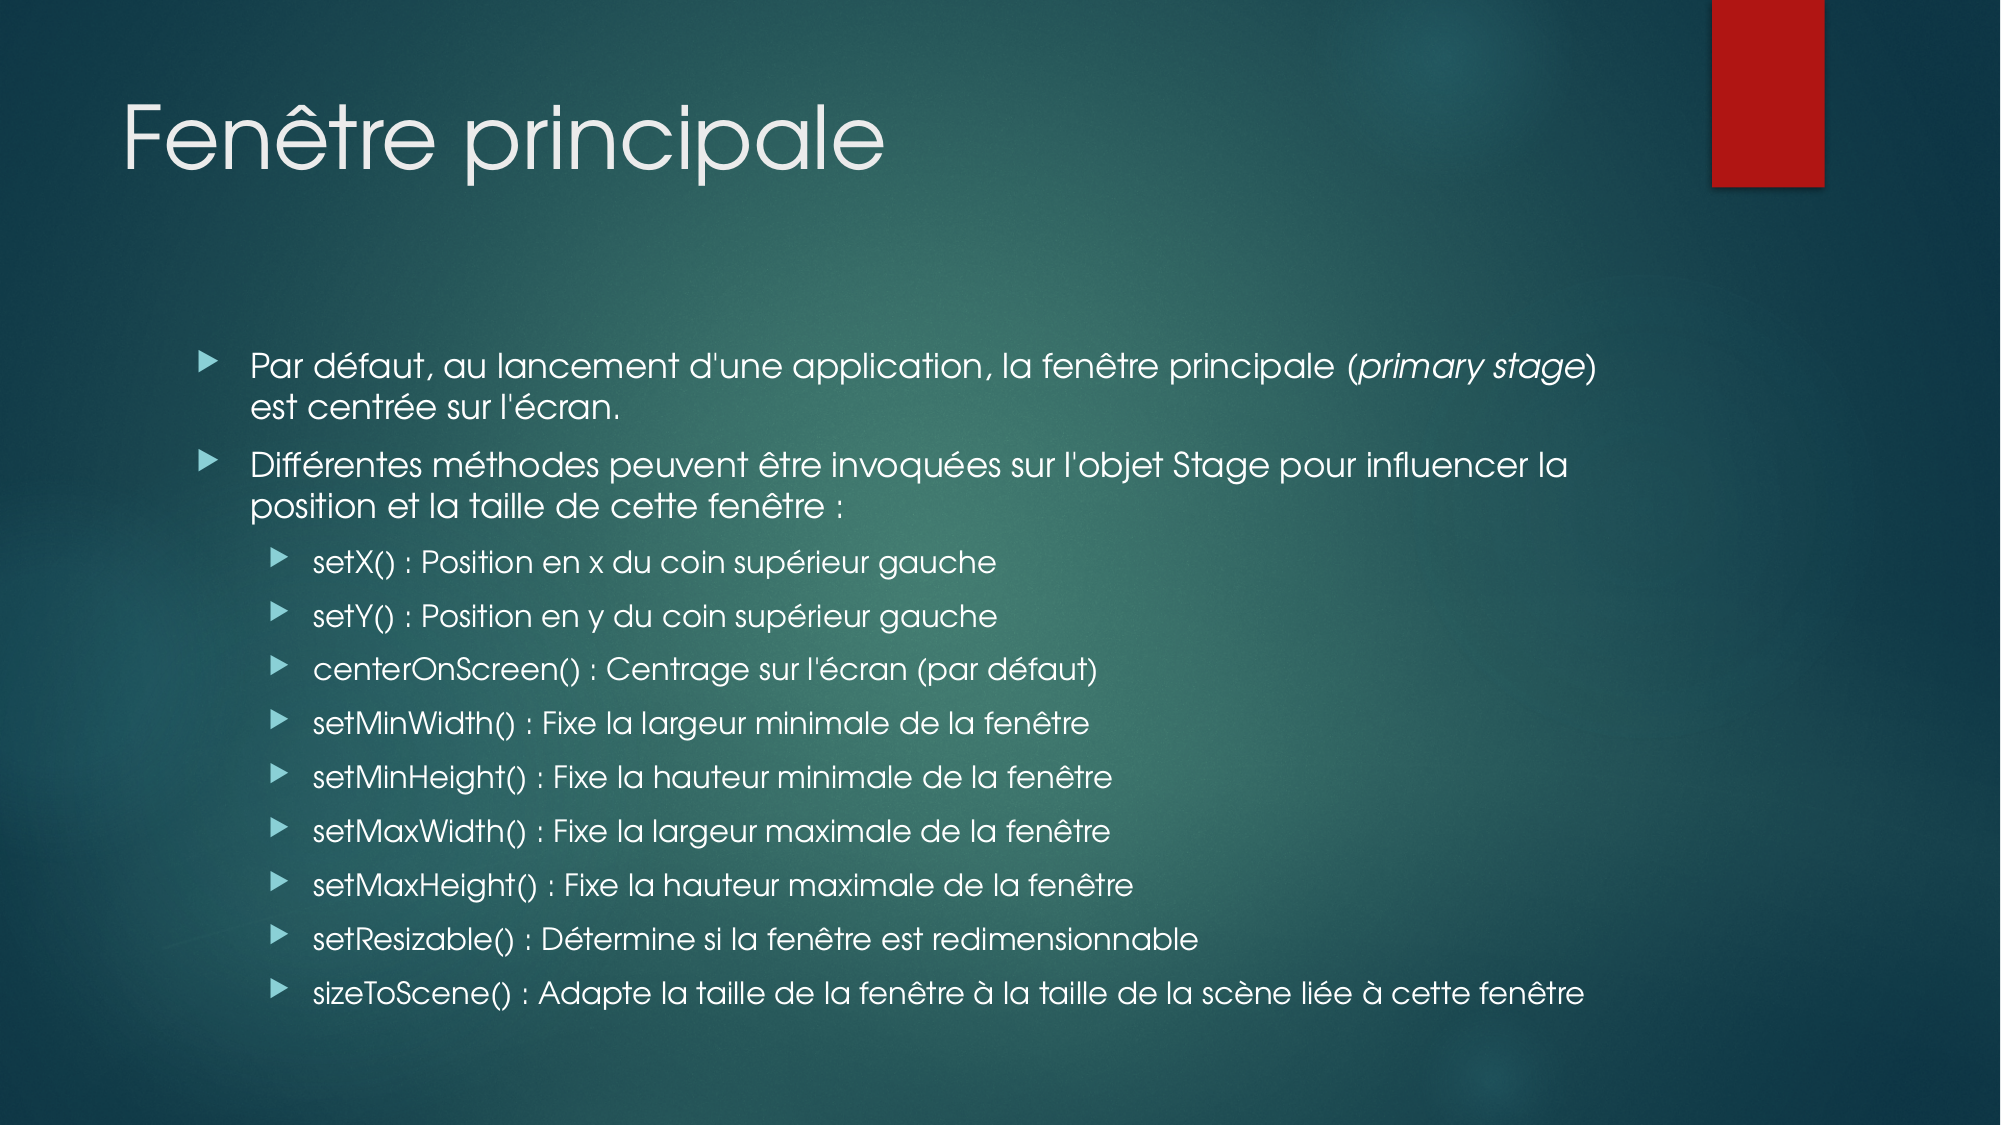

# Fenêtre principale
Par défaut, au lancement d'une application, la fenêtre principale (primary stage) est centrée sur l'écran.
Différentes méthodes peuvent être invoquées sur l'objet Stage pour influencer la position et la taille de cette fenêtre :
setX() : Position en x du coin supérieur gauche
setY() : Position en y du coin supérieur gauche
centerOnScreen() : Centrage sur l'écran (par défaut)
setMinWidth() : Fixe la largeur minimale de la fenêtre
setMinHeight() : Fixe la hauteur minimale de la fenêtre
setMaxWidth() : Fixe la largeur maximale de la fenêtre
setMaxHeight() : Fixe la hauteur maximale de la fenêtre
setResizable() : Détermine si la fenêtre est redimensionnable
sizeToScene() : Adapte la taille de la fenêtre à la taille de la scène liée à cette fenêtre